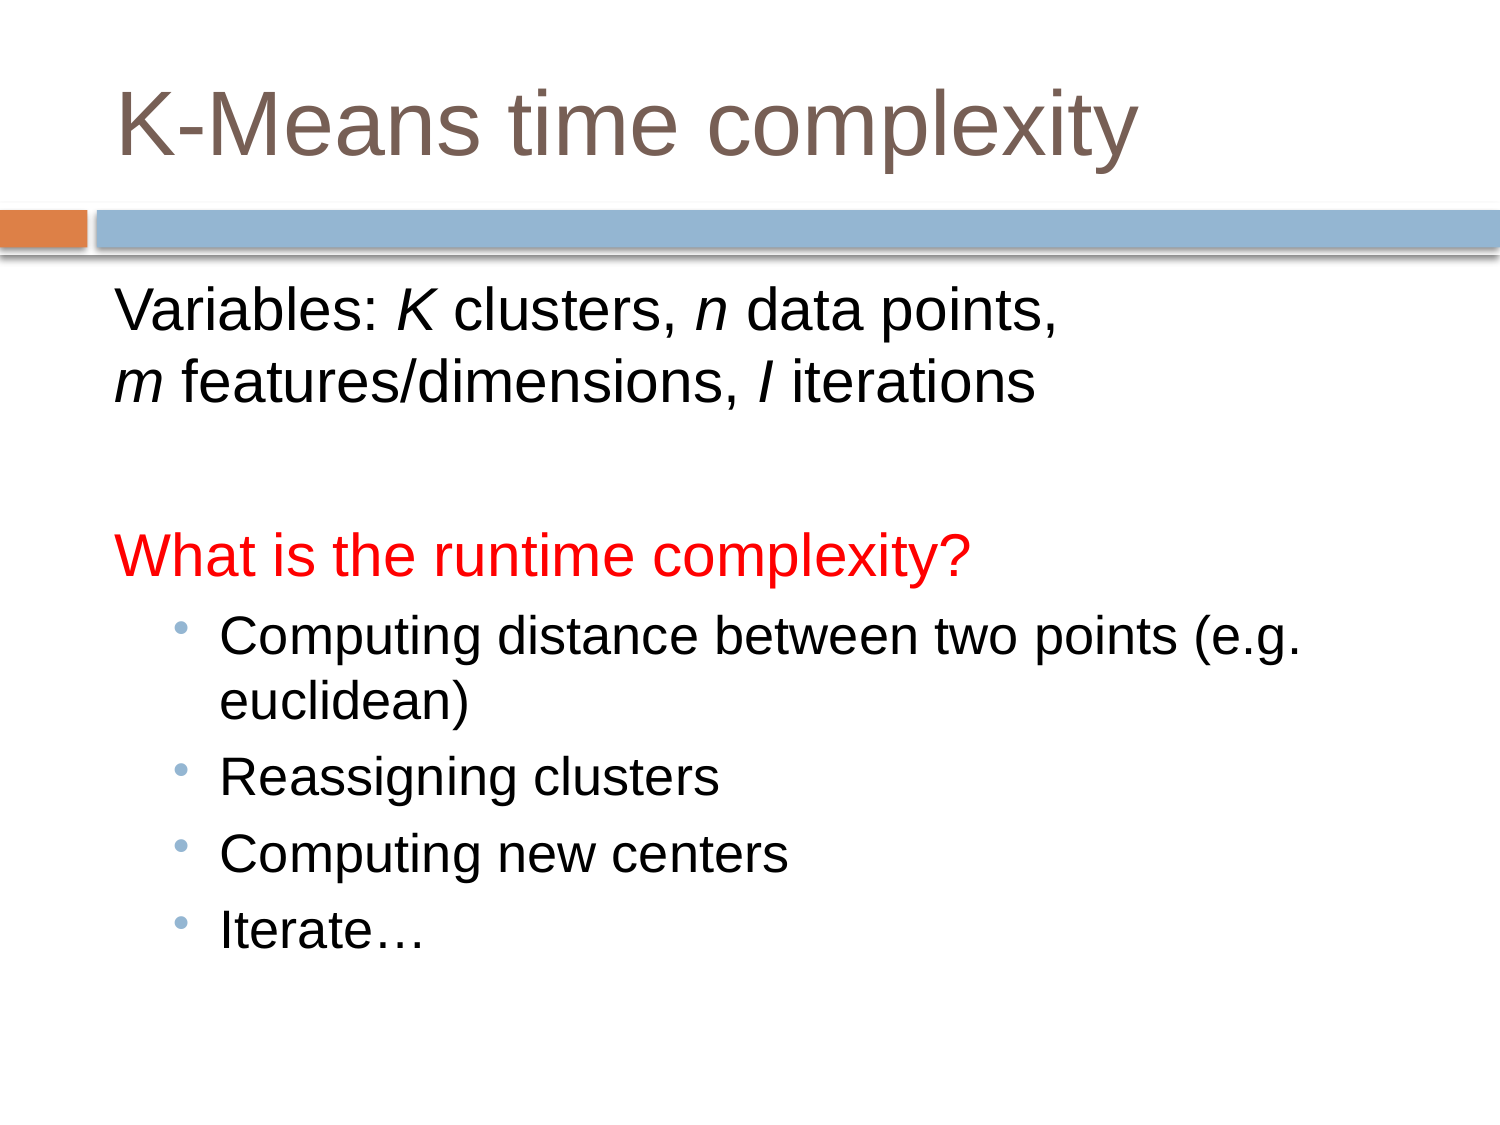

# K-Means time complexity
Variables: K clusters, n data points,
m features/dimensions, I iterations

What is the runtime complexity?
Computing distance between two points (e.g. euclidean)
Reassigning clusters
Computing new centers
Iterate…